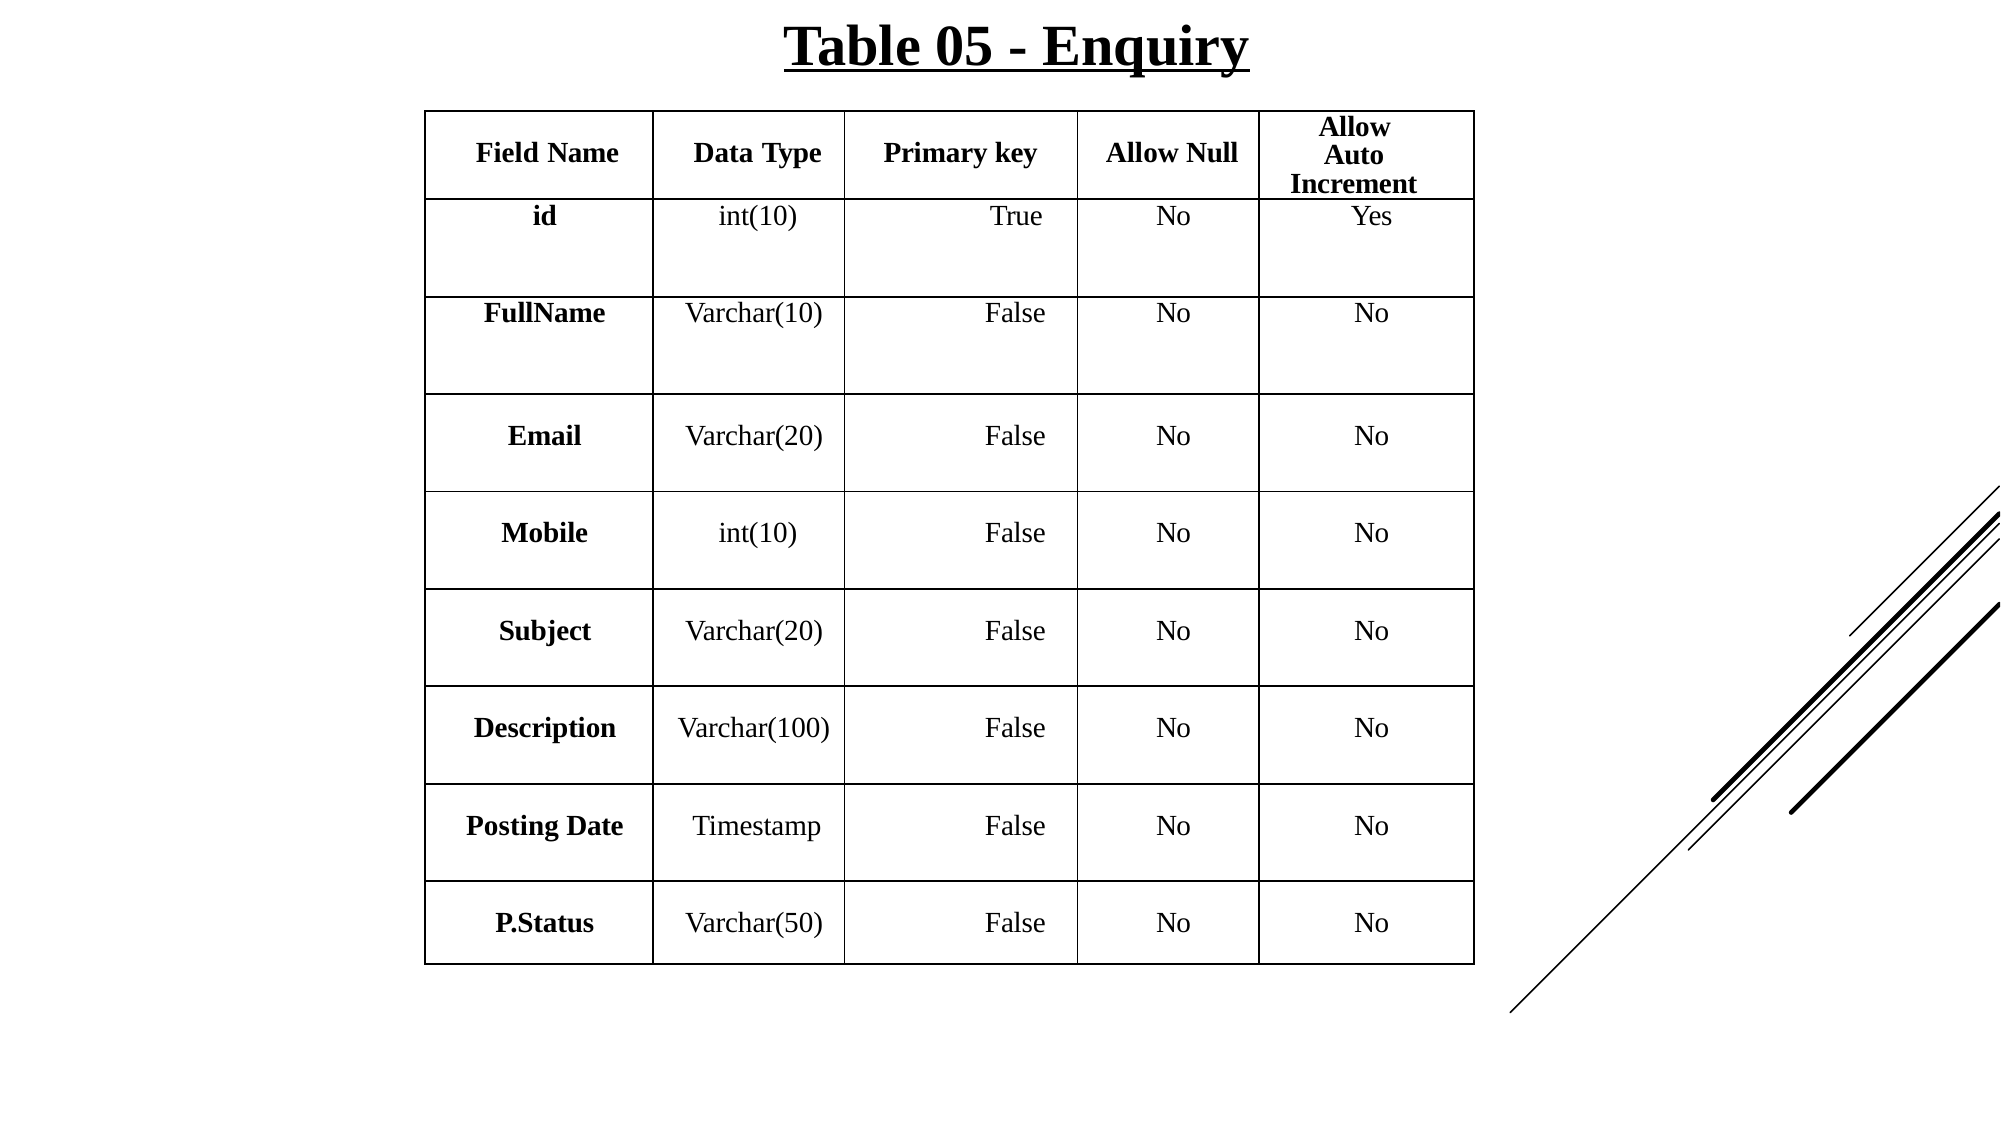

Table 05 - Enquiry
| Field Name | Data Type | Primary key | Allow Null | Allow Auto Increment |
| --- | --- | --- | --- | --- |
| id | int(10) | True | No | Yes |
| FullName | Varchar(10) | False | No | No |
| Email | Varchar(20) | False | No | No |
| Mobile | int(10) | False | No | No |
| Subject | Varchar(20) | False | No | No |
| Description | Varchar(100) | False | No | No |
| Posting Date | Timestamp | False | No | No |
| P.Status | Varchar(50) | False | No | No |